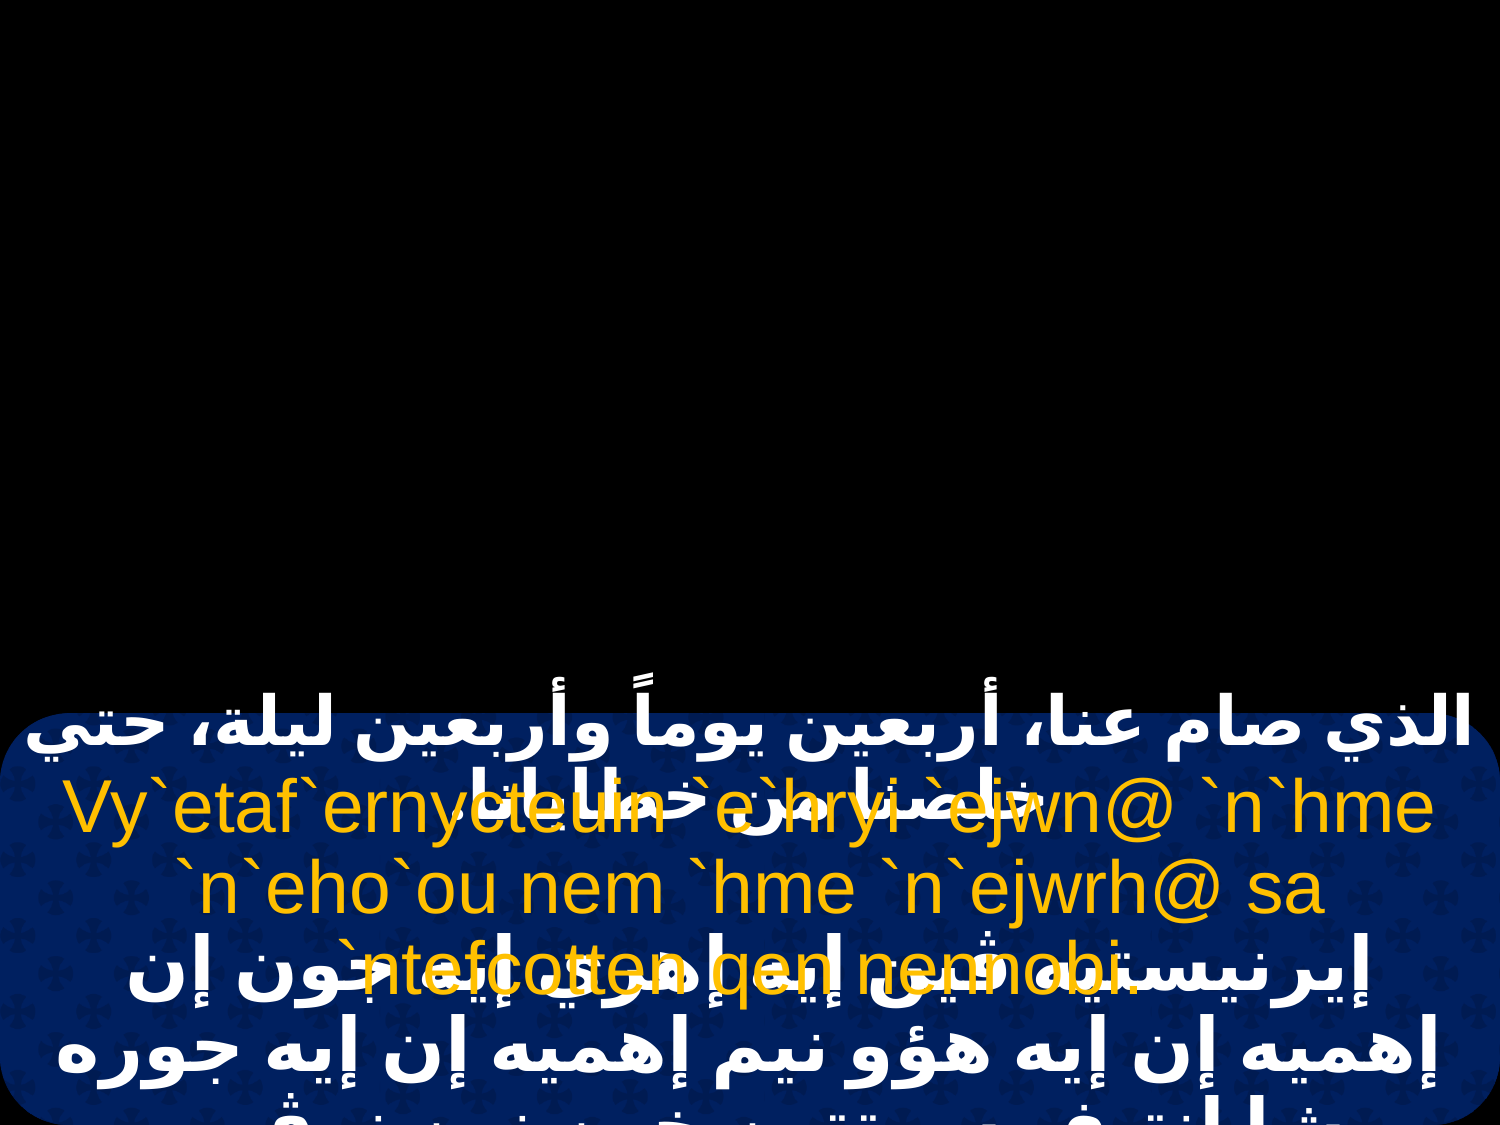

# احاد الصوم الكبير
الذي صام عنا، أربعين يوماً وأربعين ليلة، حتي خلصنا من خطايانا.
Vy`etaf`ernycteuin `e`hryi `ejwn@ `n`hme `n`eho`ou nem `hme `n`ejwrh@ sa `ntefcotten qen nennobi.
إيرنيستيه ڤين إيه إهري إيه جون إن إهميه إن إيه هؤو نيم إهميه إن إيه جوره شا إنتيف سوتتين خين نين نوڤى .